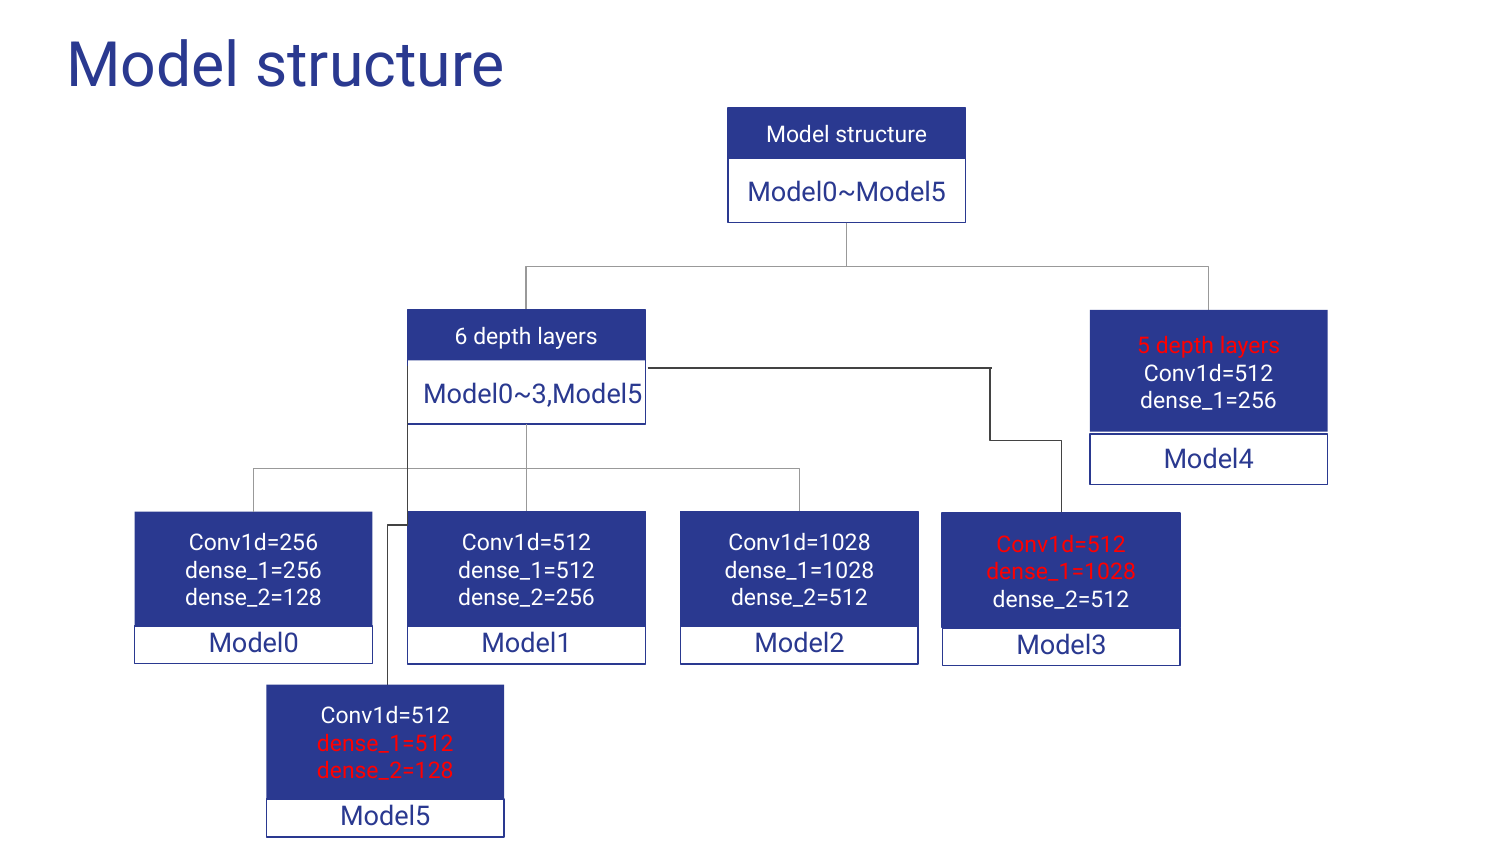

# Model structure

Model structure
Model0~Model5

6 depth layers
5 depth layers
Conv1d=512
dense_1=256
Model0~3,Model5

Model4

Conv1d=256 dense_1=256
dense_2=128

Conv1d=512 dense_1=512
dense_2=256

Conv1d=1028
dense_1=1028
dense_2=512

Conv1d=512
dense_1=1028
dense_2=512
Asia Lead
Europe Lead
Europe Lead
Vinny Viewer
Molly Maker
Molly Maker
Model0

Model1

Model2

Model3

Conv1d=512 dense_1=512
dense_2=128
Model5